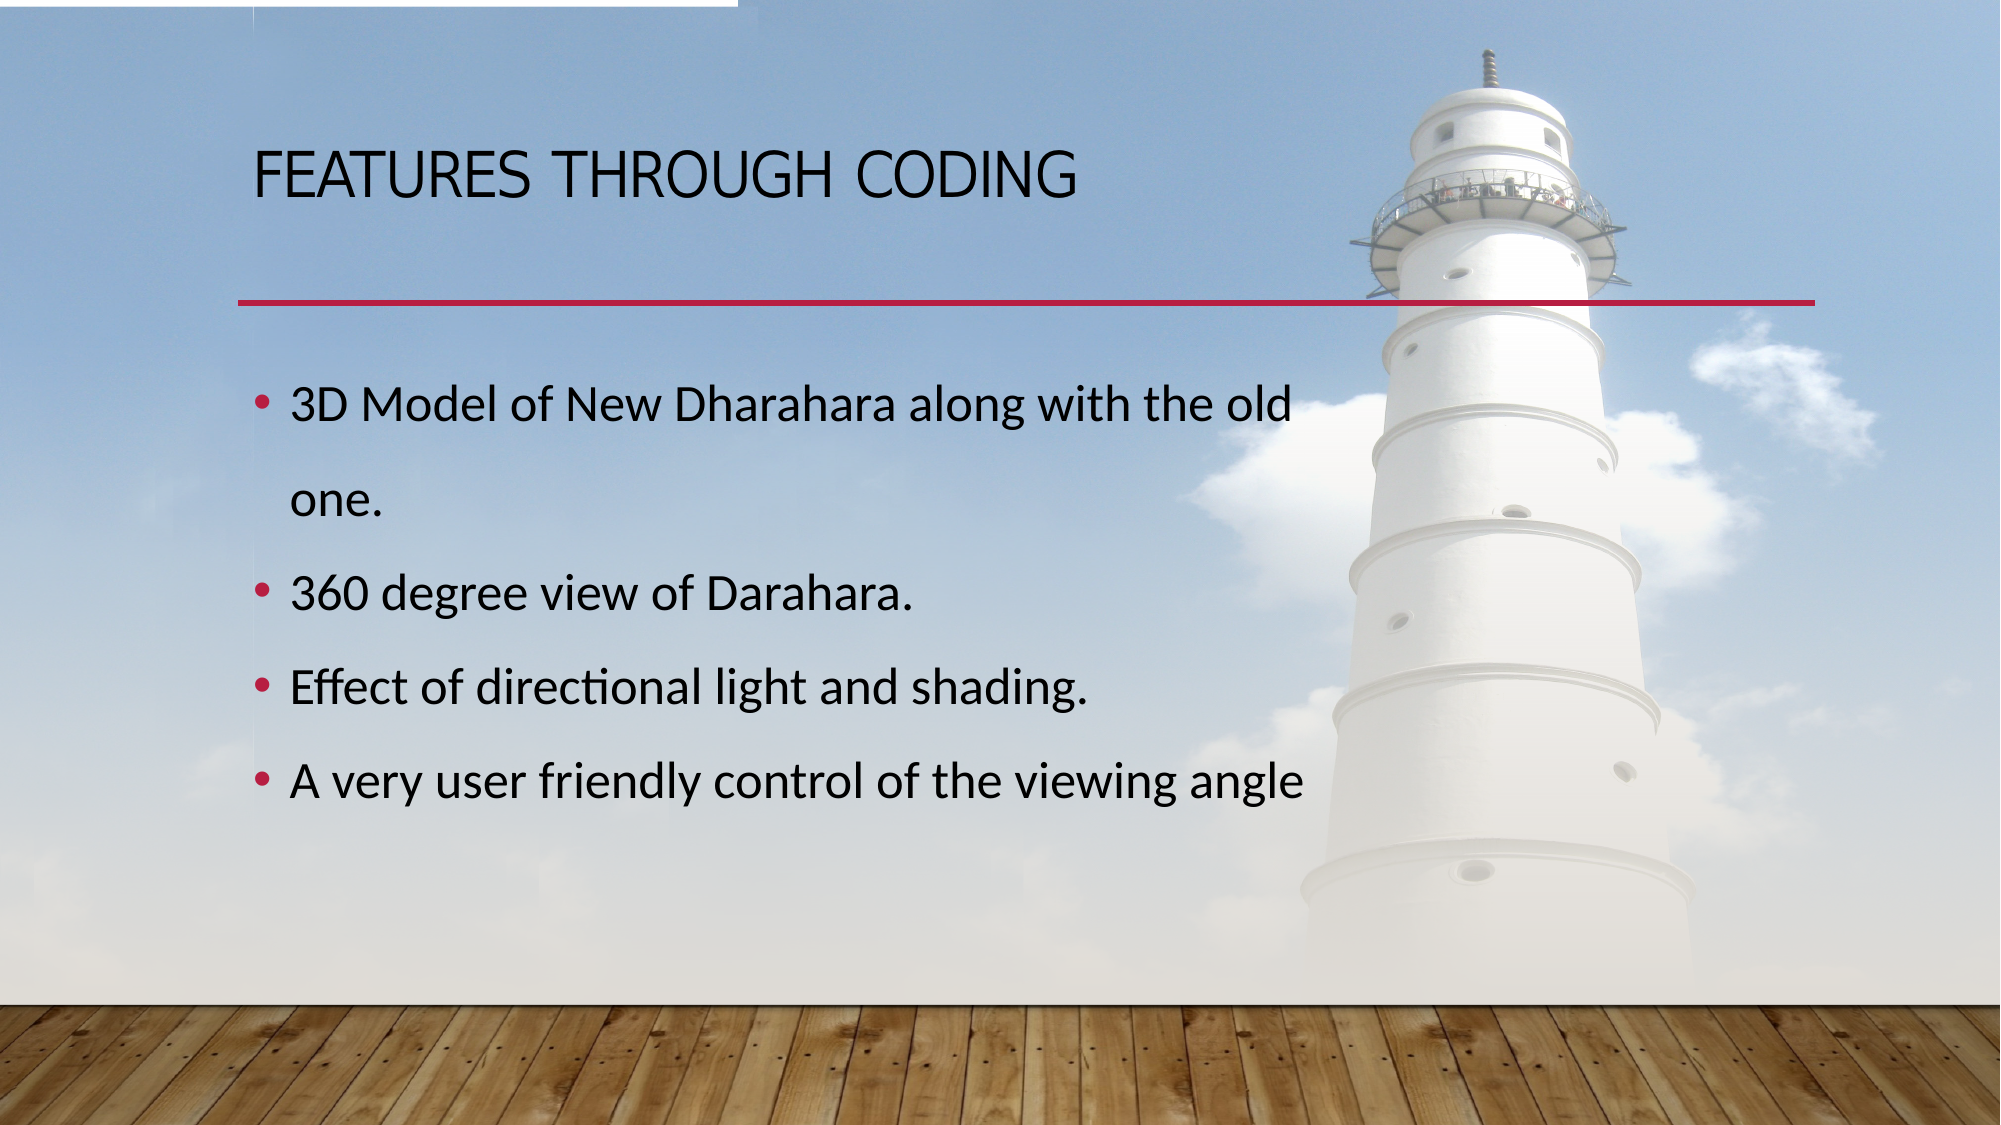

# Features through coding
3D Model of New Dharahara along with the old one.
360 degree view of Darahara.
Effect of directional light and shading.
A very user friendly control of the viewing angle